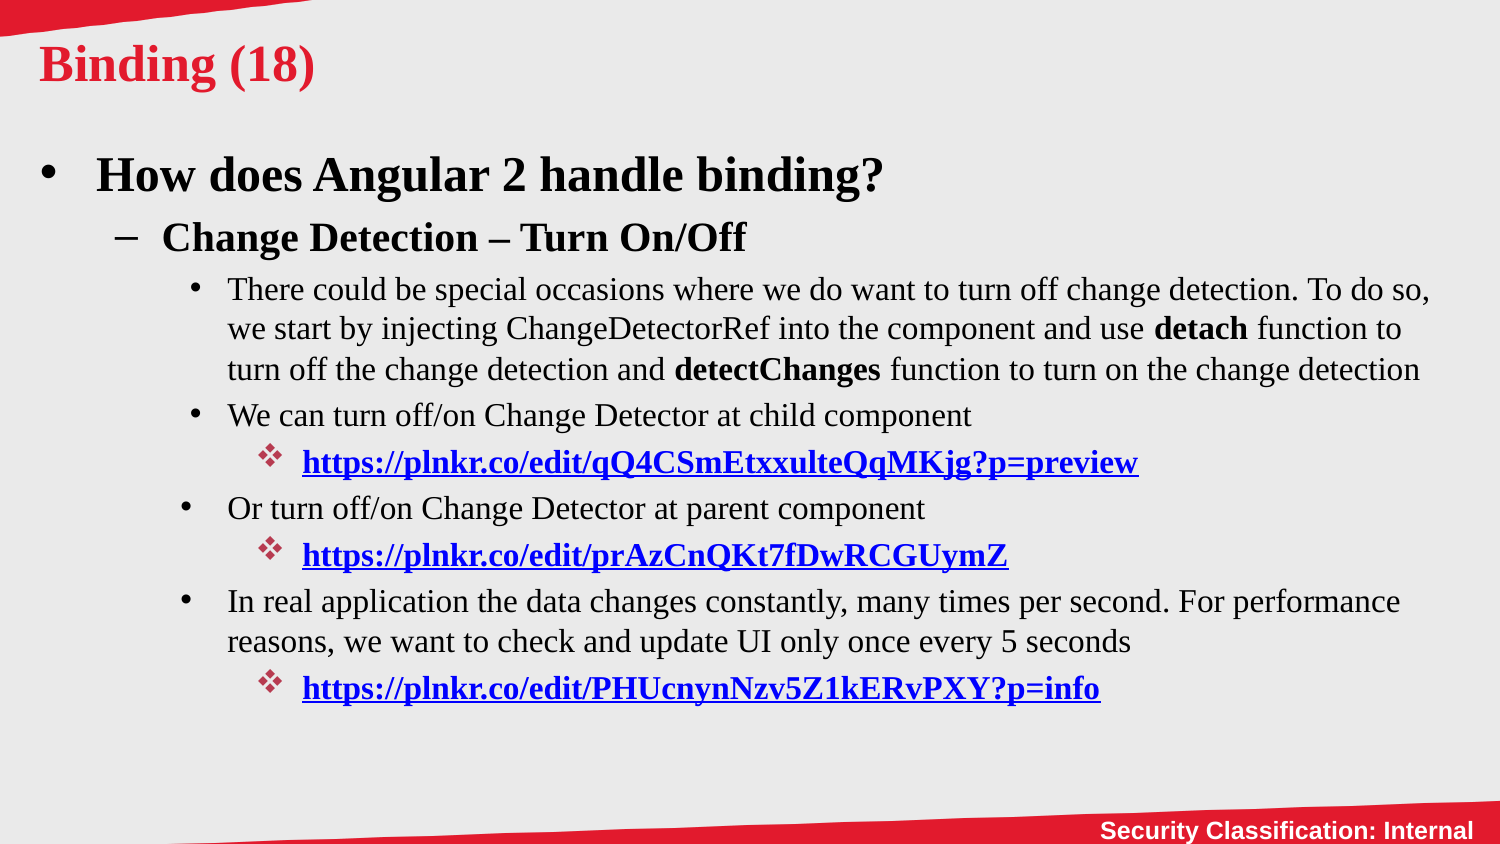

# Binding (18)
How does Angular 2 handle binding?
Change Detection – Turn On/Off
There could be special occasions where we do want to turn off change detection. To do so, we start by injecting ChangeDetectorRef into the component and use detach function to turn off the change detection and detectChanges function to turn on the change detection
We can turn off/on Change Detector at child component
https://plnkr.co/edit/qQ4CSmEtxxulteQqMKjg?p=preview
Or turn off/on Change Detector at parent component
https://plnkr.co/edit/prAzCnQKt7fDwRCGUymZ
In real application the data changes constantly, many times per second. For performance reasons, we want to check and update UI only once every 5 seconds
https://plnkr.co/edit/PHUcnynNzv5Z1kERvPXY?p=info